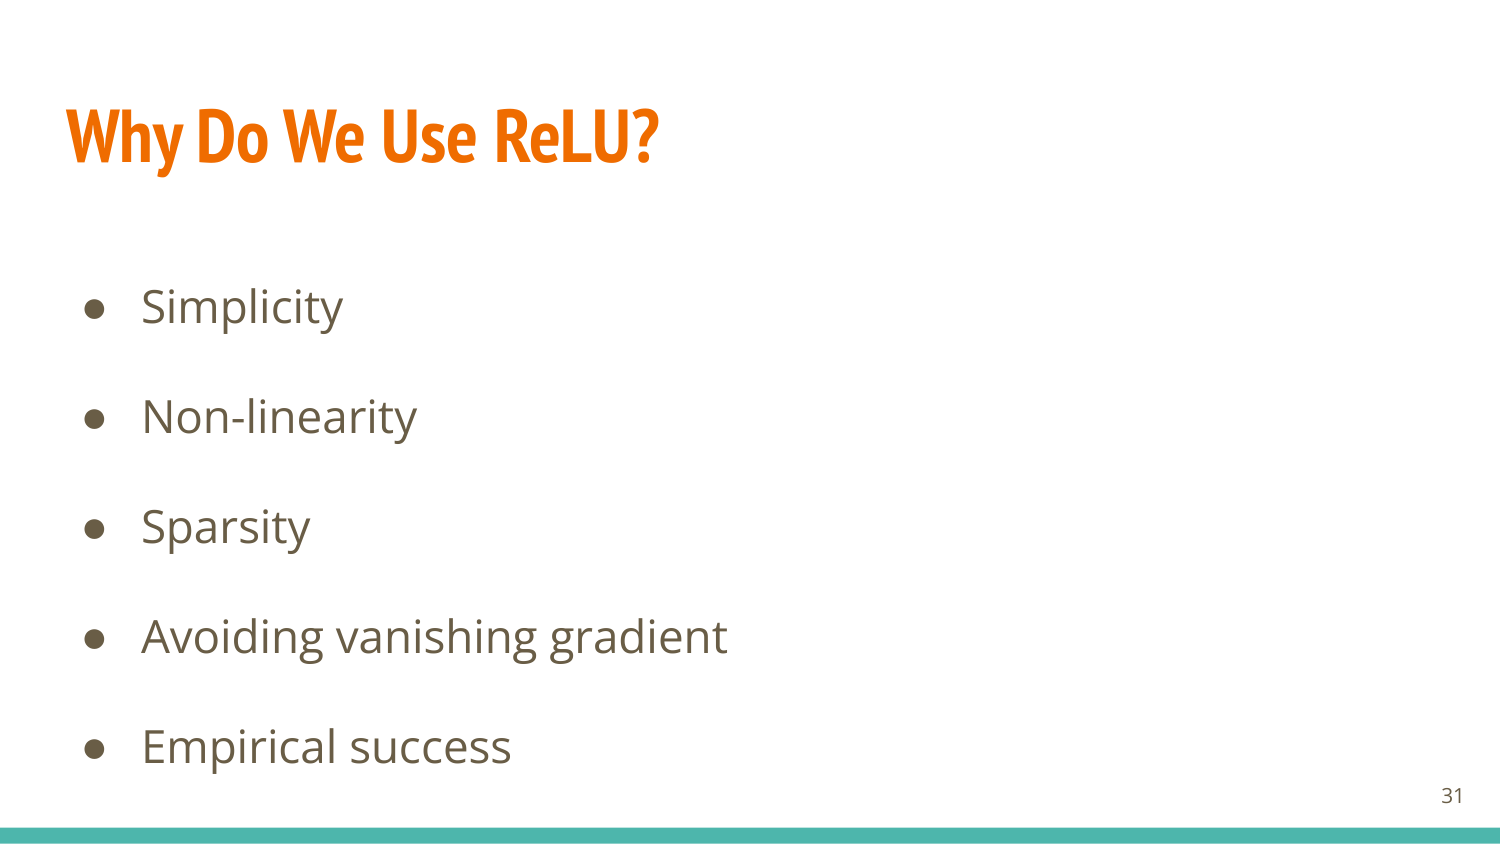

# Why Do We Use ReLU?

Simplicity
Non-linearity
Sparsity
Avoiding vanishing gradient
Empirical success

31